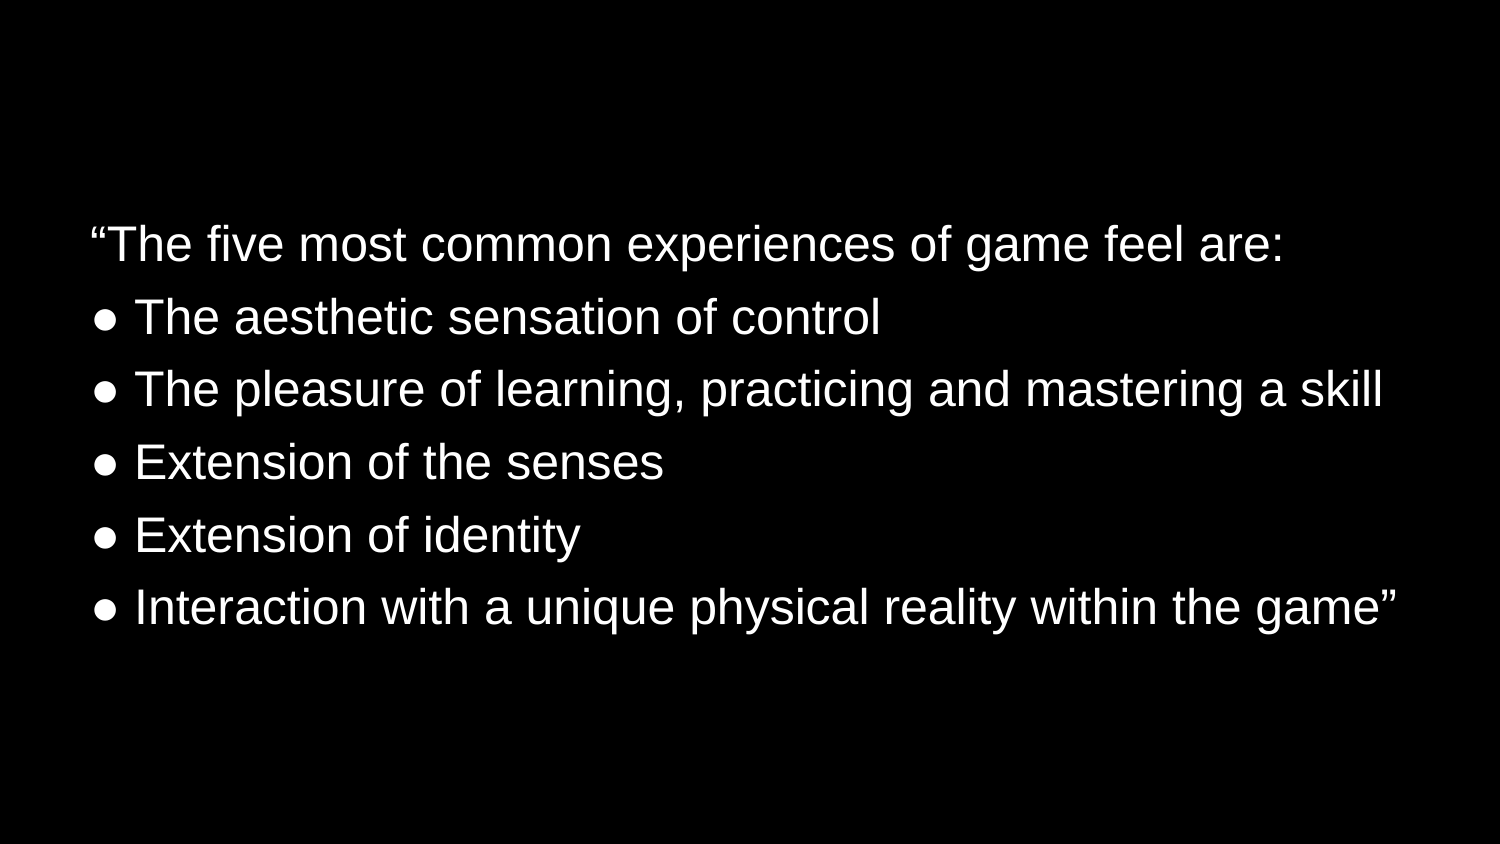

#
“The five most common experiences of game feel are:
● The aesthetic sensation of control
● The pleasure of learning, practicing and mastering a skill
● Extension of the senses
● Extension of identity
● Interaction with a unique physical reality within the game”